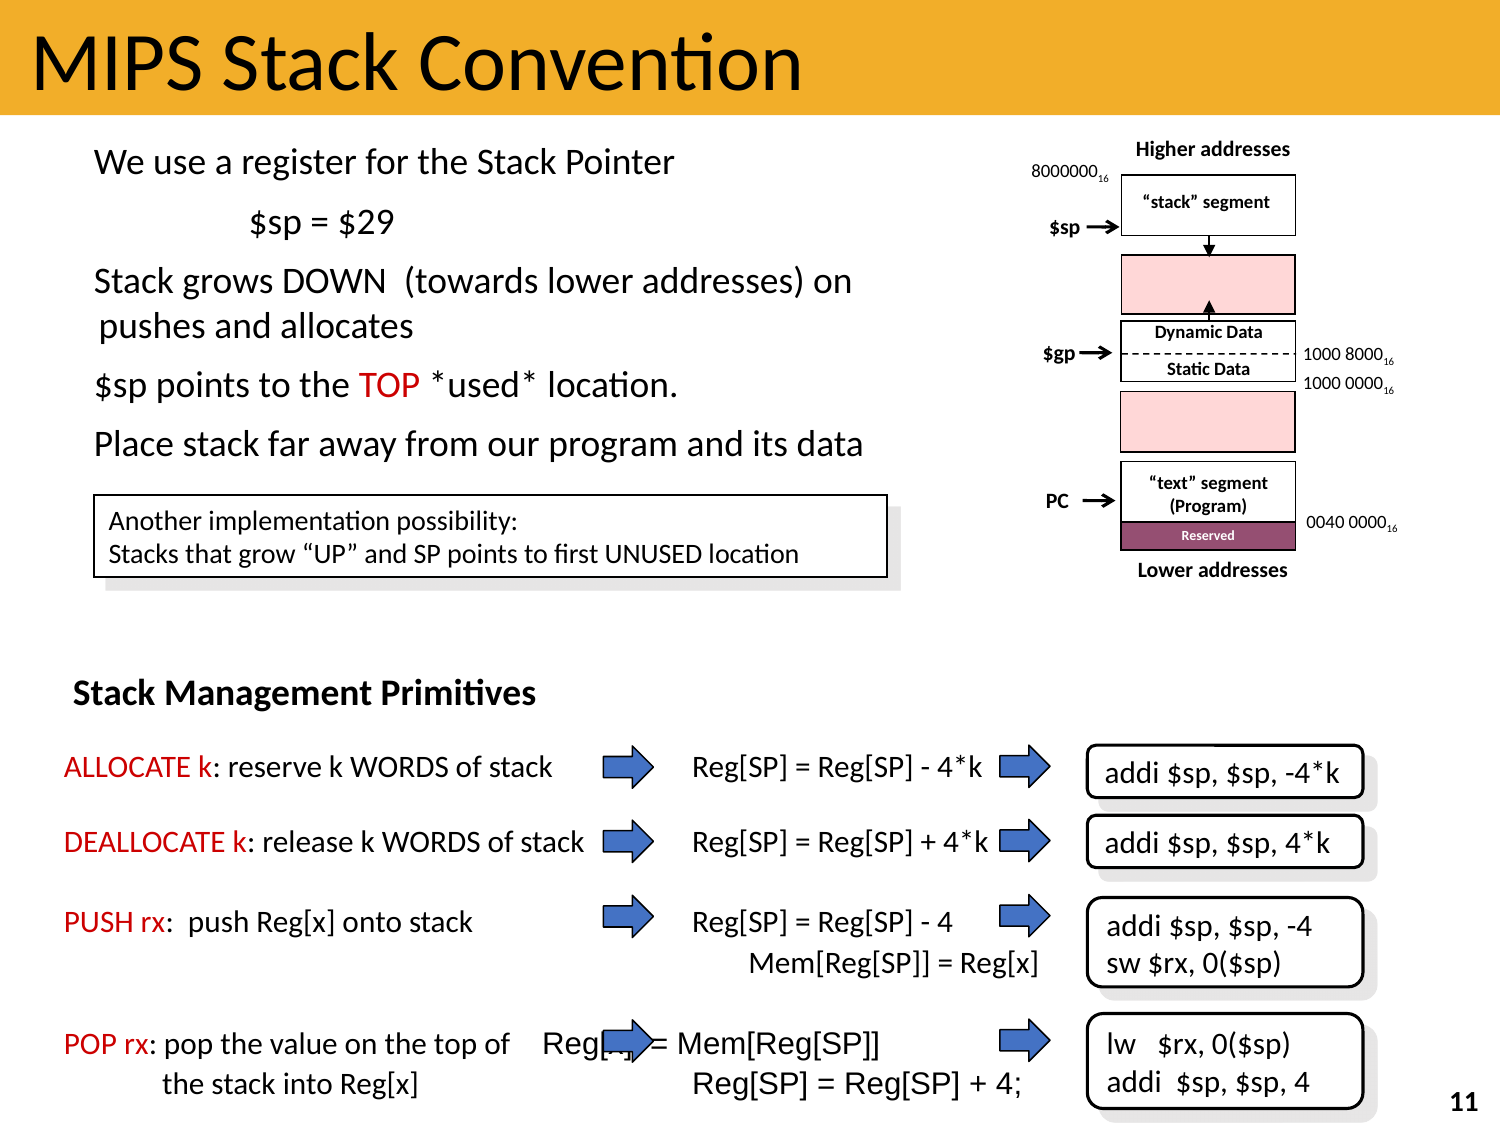

# MIPS Stack Convention
We use a register for the Stack Pointer
		$sp = $29
Stack grows DOWN  (towards lower addresses) on pushes and allocates
$sp points to the TOP *used* location.
Place stack far away from our program and its data

Higher addresses
800000016

“stack” segment
$sp

Dynamic Data

1000 800016
$gp

Static Data
1000 000016

“text” segment
(Program)
PC

Another implementation possibility:
Stacks that grow “UP” and SP points to first UNUSED location
0040 000016
Reserved
Lower addresses
Stack Management Primitives
ALLOCATE k: reserve k WORDS of stack	Reg[SP] = Reg[SP] - 4*k

DEALLOCATE k: release k WORDS of stack	Reg[SP] = Reg[SP] + 4*k

PUSH rx:  push Reg[x] onto stack		Reg[SP] = Reg[SP] - 4
					Mem[Reg[SP]] = Reg[x]

POP rx: pop the value on the top of 	Reg[x]  = Mem[Reg[SP]]
	          the stack into Reg[x]		Reg[SP] = Reg[SP] + 4;

addi $sp, $sp, -4*k

addi $sp, $sp, 4*k

addi $sp, $sp, -4
sw $rx, 0($sp)
lw   $rx, 0($sp)
addi  $sp, $sp, 4

11